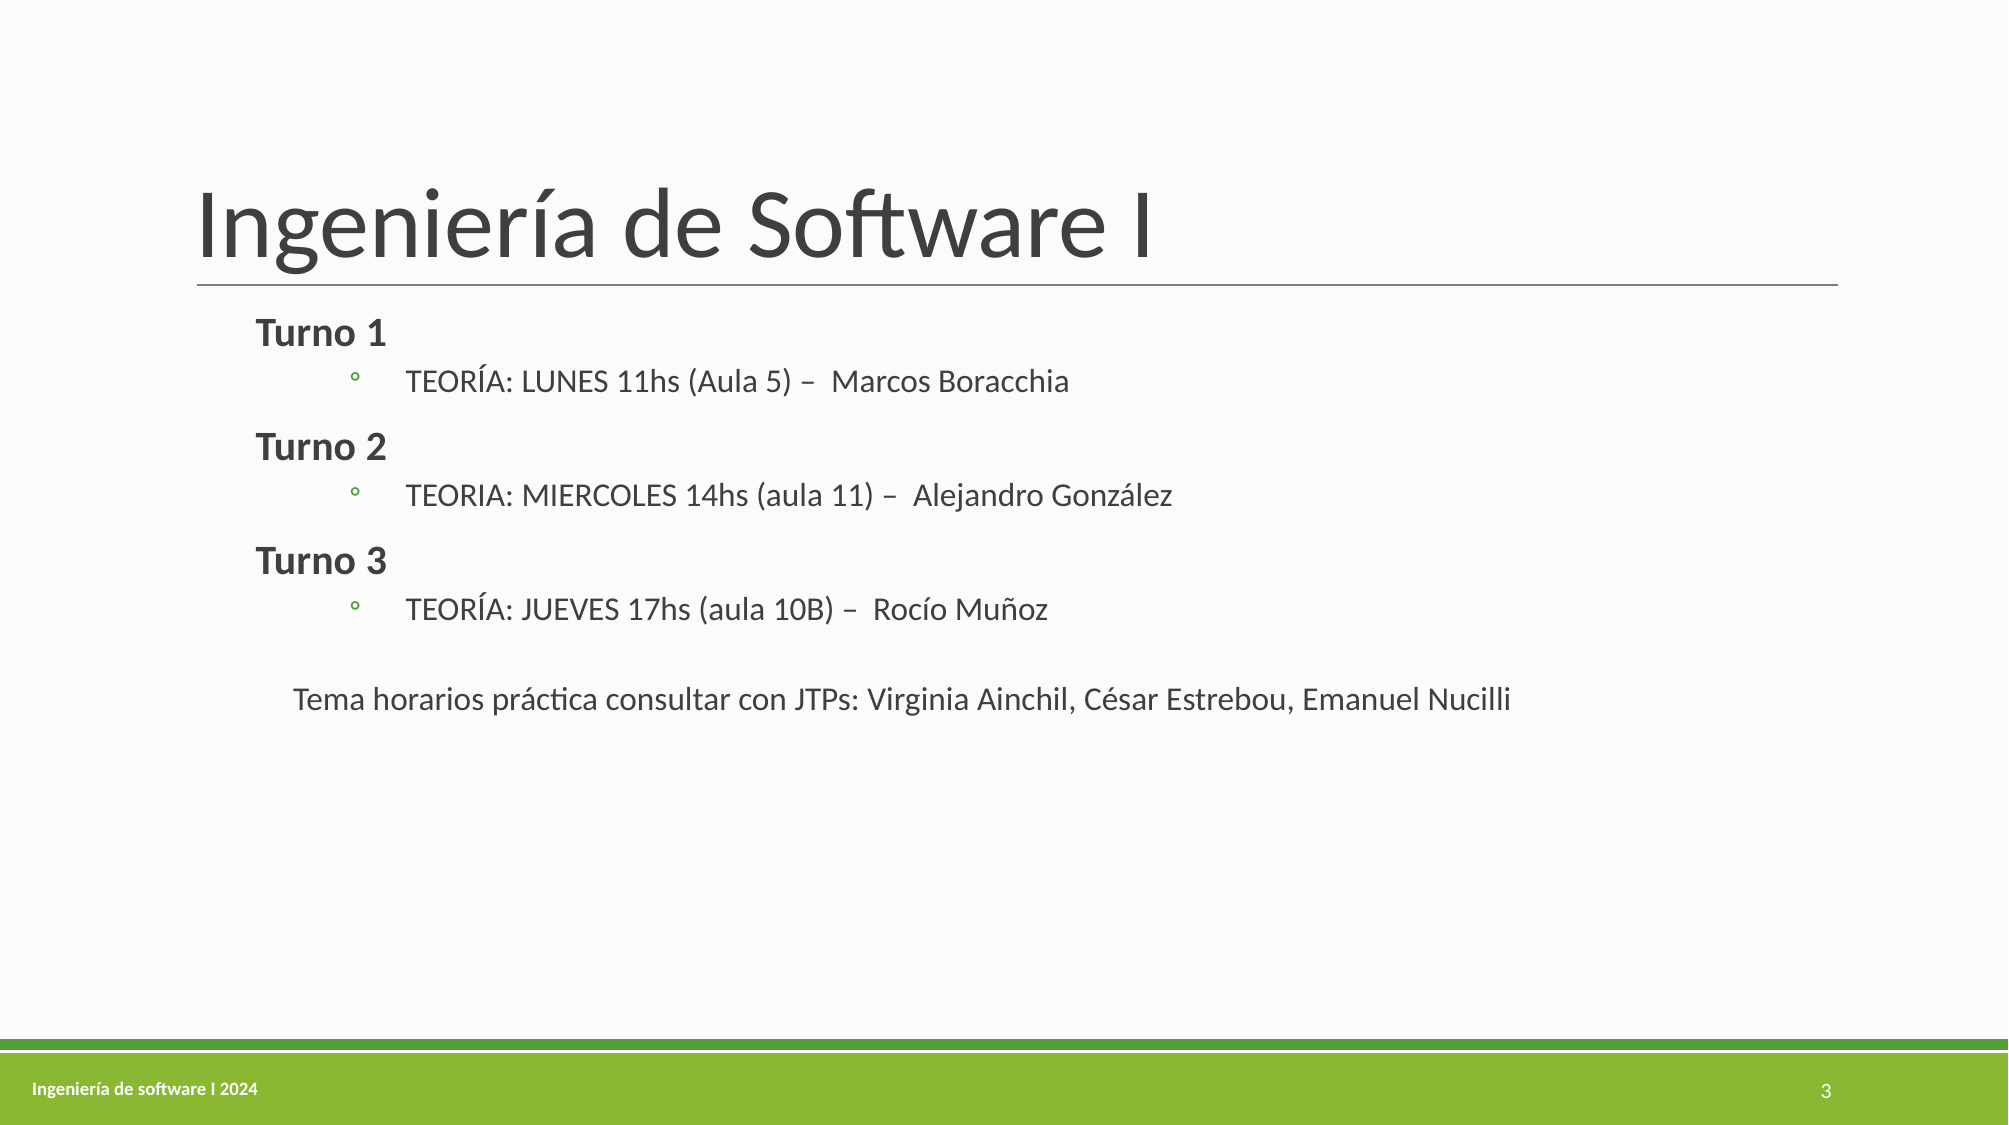

# Ingeniería de Software I
Turno 1
TEORÍA: LUNES 11hs (Aula 5) –  Marcos Boracchia
Turno 2
TEORIA: MIERCOLES 14hs (aula 11) –  Alejandro González
Turno 3
TEORÍA: JUEVES 17hs (aula 10B) –  Rocío Muñoz

Tema horarios práctica consultar con JTPs: Virginia Ainchil, César Estrebou, Emanuel Nucilli
3